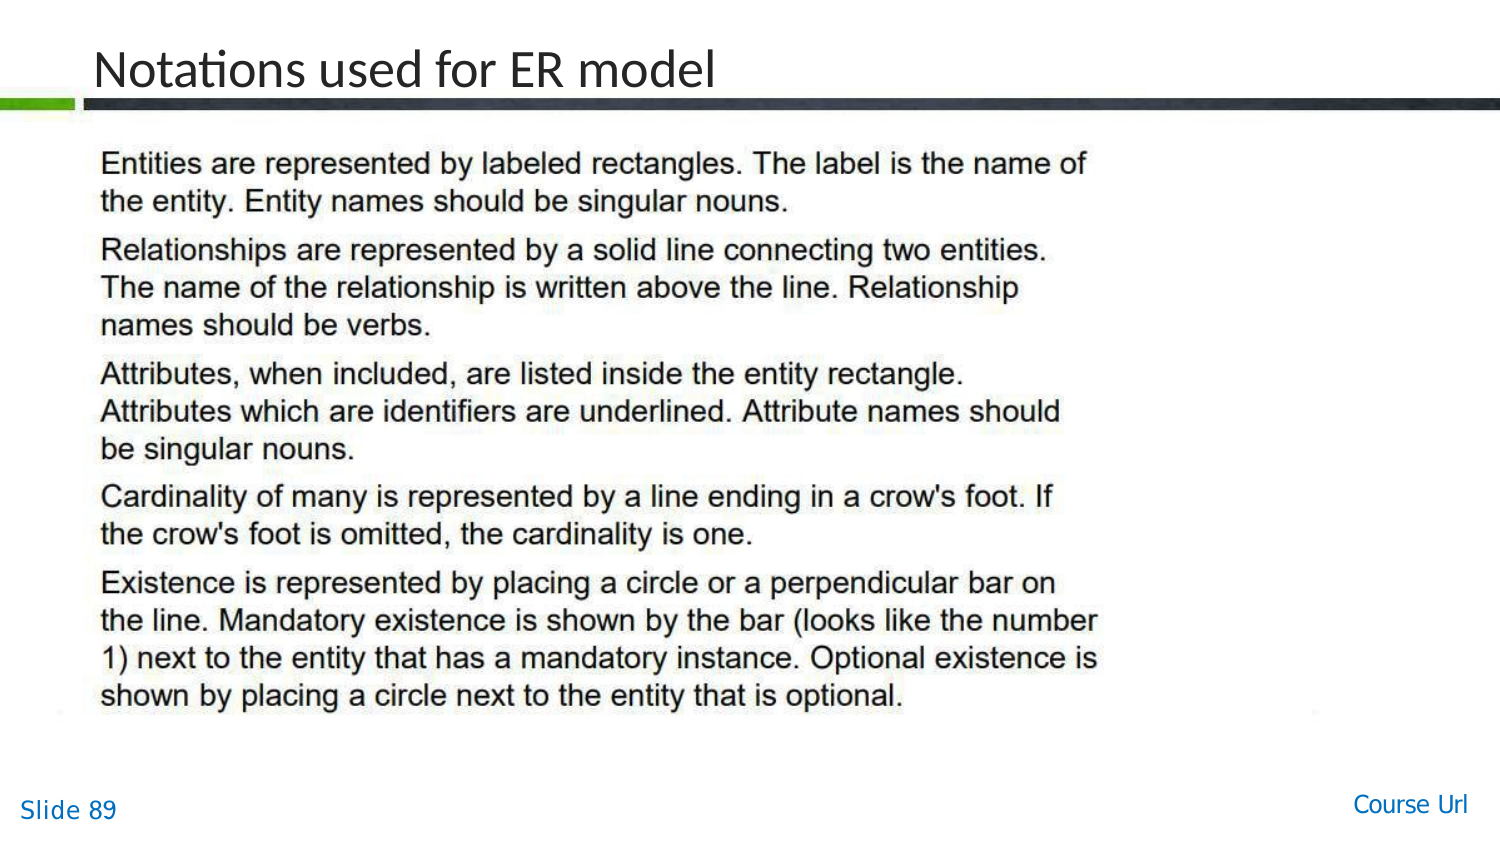

# Notations used for ER model

Course Url
Slide 89